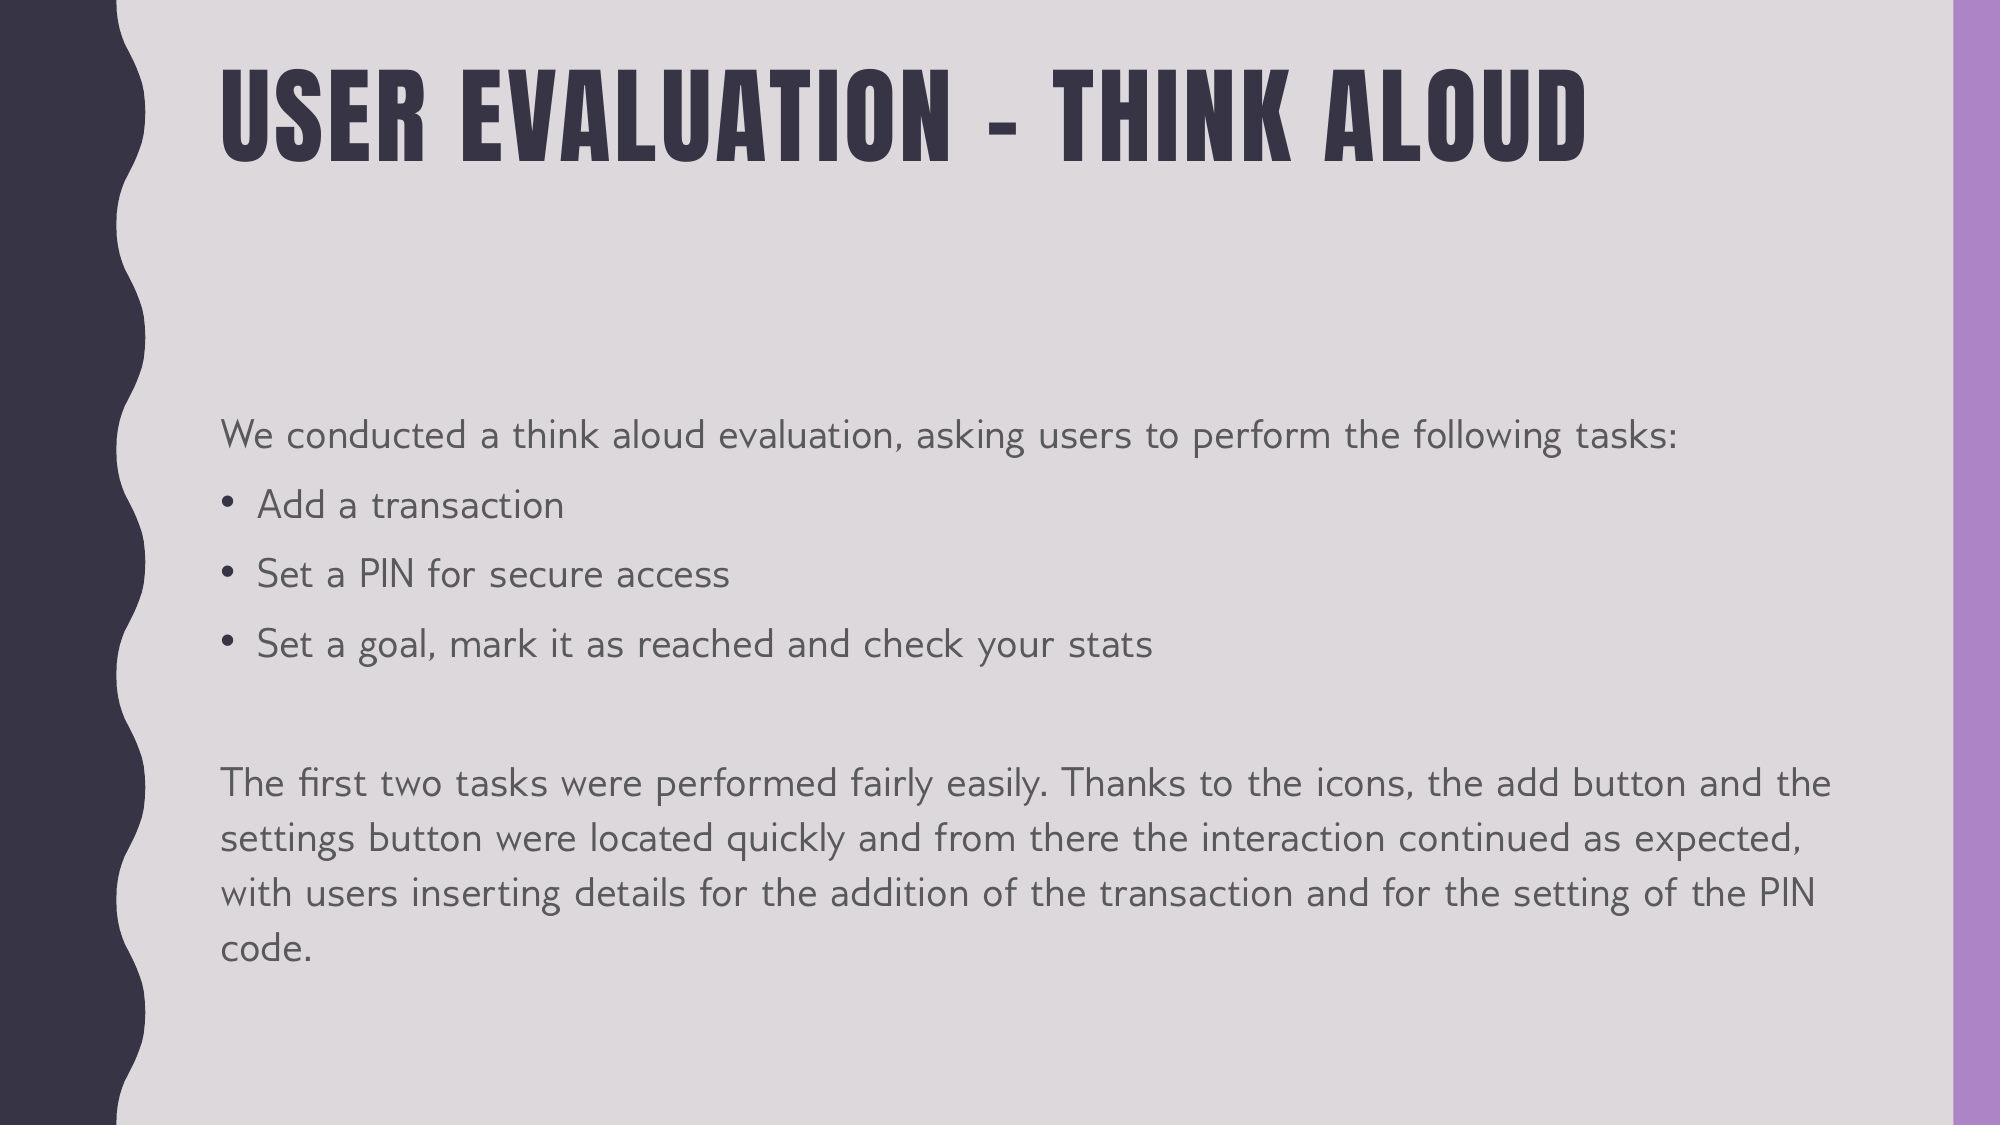

# USER EVALUATION – think aloud
We conducted a think aloud evaluation, asking users to perform the following tasks:
Add a transaction
Set a PIN for secure access
Set a goal, mark it as reached and check your stats

The first two tasks were performed fairly easily. Thanks to the icons, the add button and the settings button were located quickly and from there the interaction continued as expected, with users inserting details for the addition of the transaction and for the setting of the PIN code.